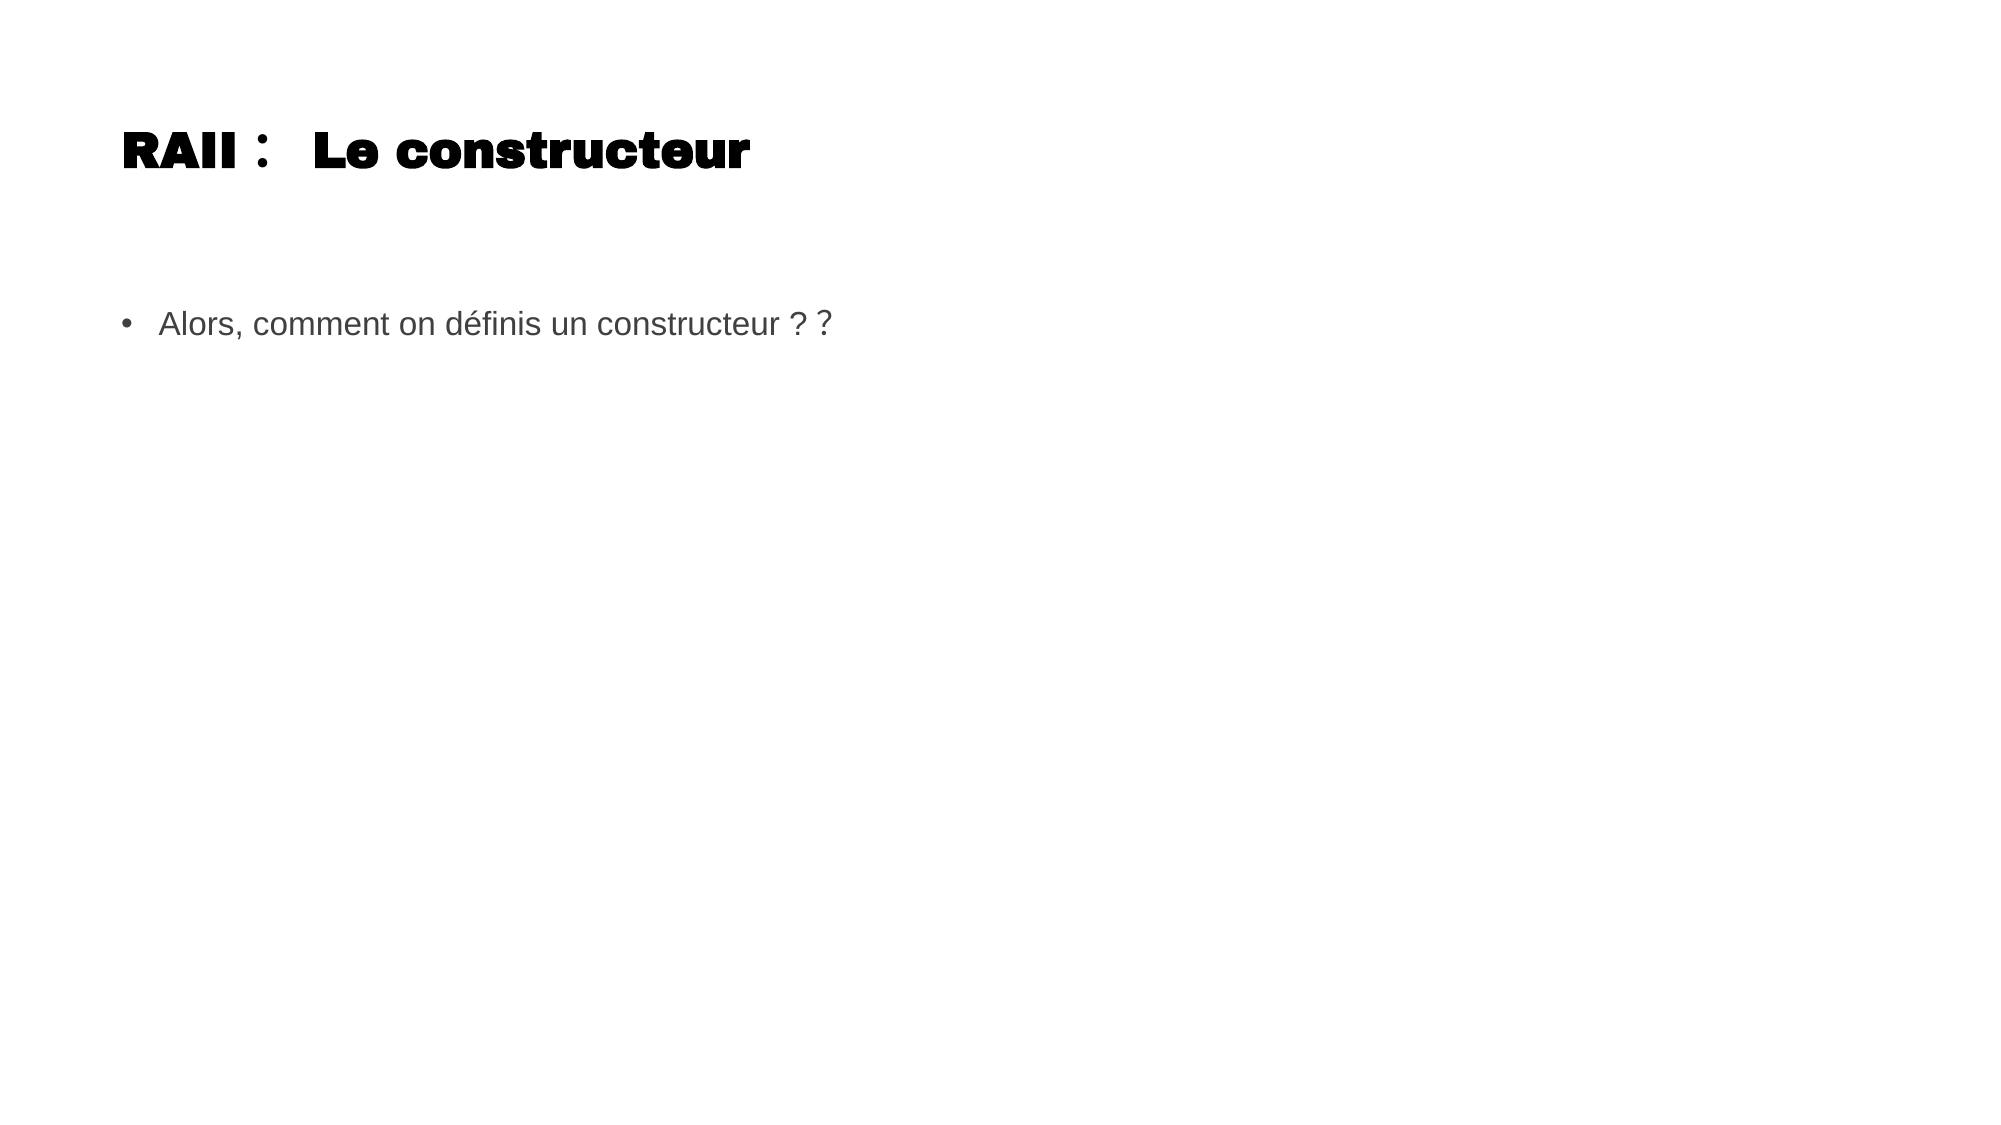

# RAII：Le constructeur
Alors, comment on définis un constructeur ?？
BV1h64y197Fd